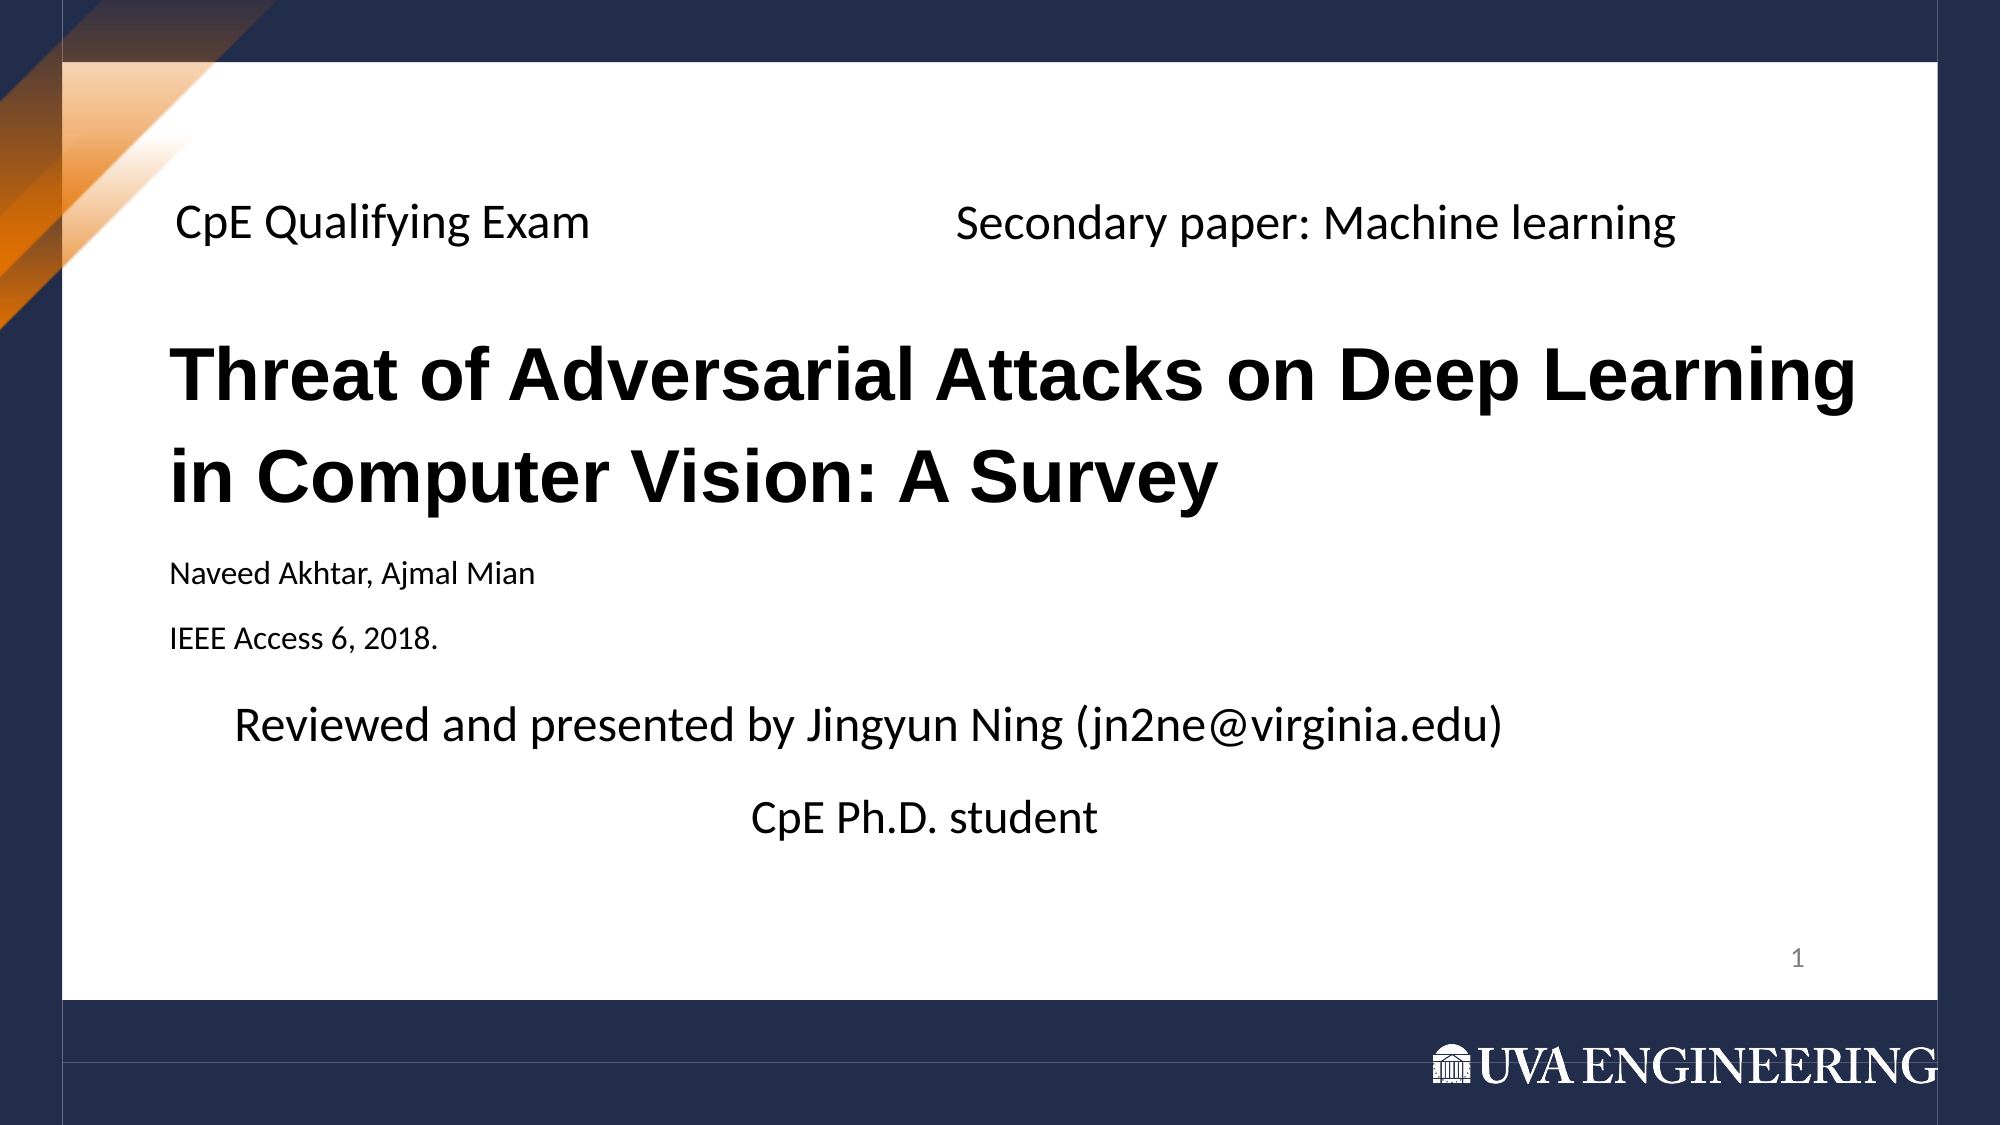

CpE Qualifying Exam
Secondary paper: Machine learning
Threat of Adversarial Attacks on Deep Learning
in Computer Vision: A Survey
Naveed Akhtar, Ajmal Mian
IEEE Access 6, 2018.
Reviewed and presented by Jingyun Ning (jn2ne@virginia.edu)
CpE Ph.D. student
1